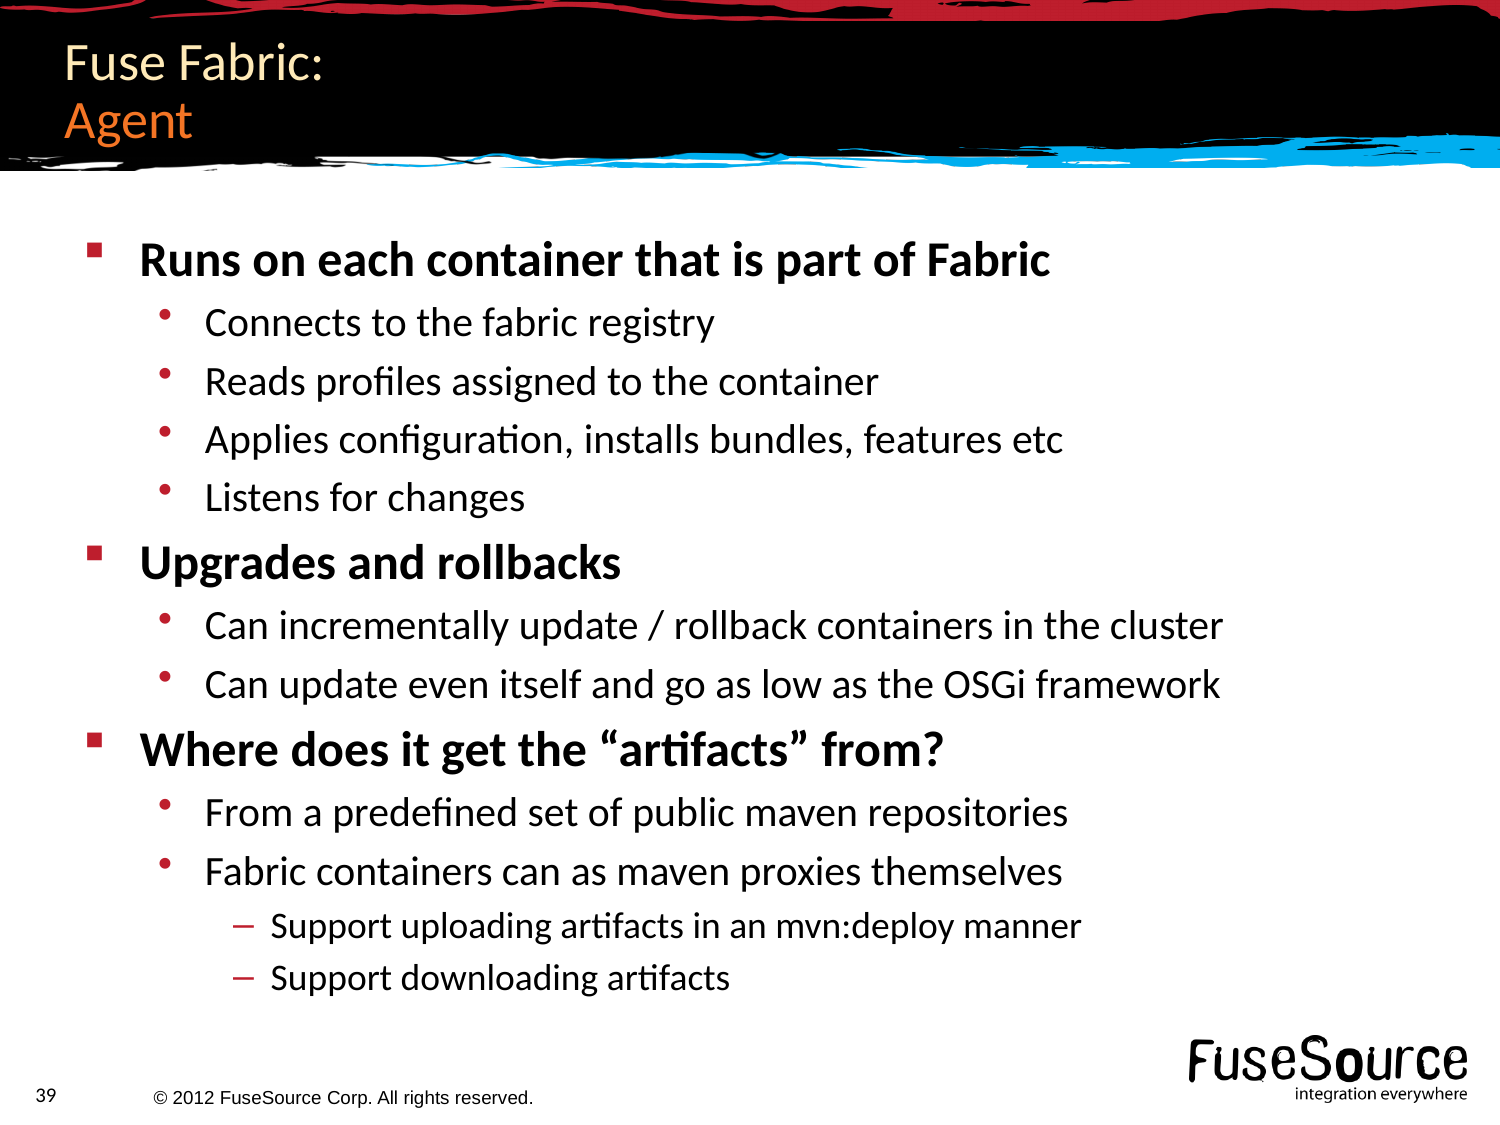

# Fuse Fabric: Agent
Runs on each container that is part of Fabric
Connects to the fabric registry
Reads profiles assigned to the container
Applies configuration, installs bundles, features etc
Listens for changes
Upgrades and rollbacks
Can incrementally update / rollback containers in the cluster
Can update even itself and go as low as the OSGi framework
Where does it get the “artifacts” from?
From a predefined set of public maven repositories
Fabric containers can as maven proxies themselves
Support uploading artifacts in an mvn:deploy manner
Support downloading artifacts